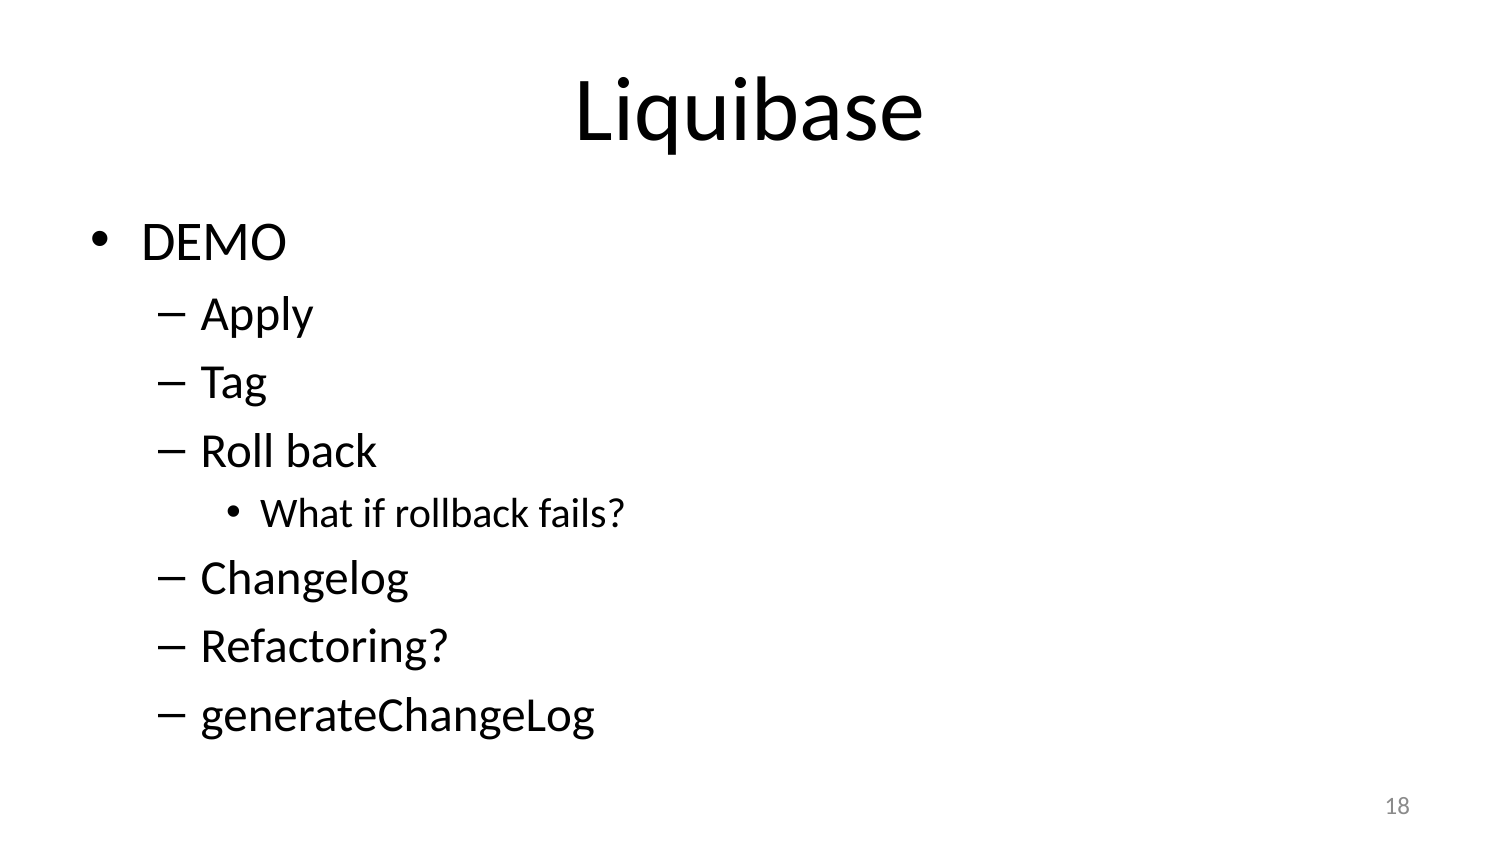

# Liquibase
DEMO
Apply
Tag
Roll back
What if rollback fails?
Changelog
Refactoring?
generateChangeLog
18